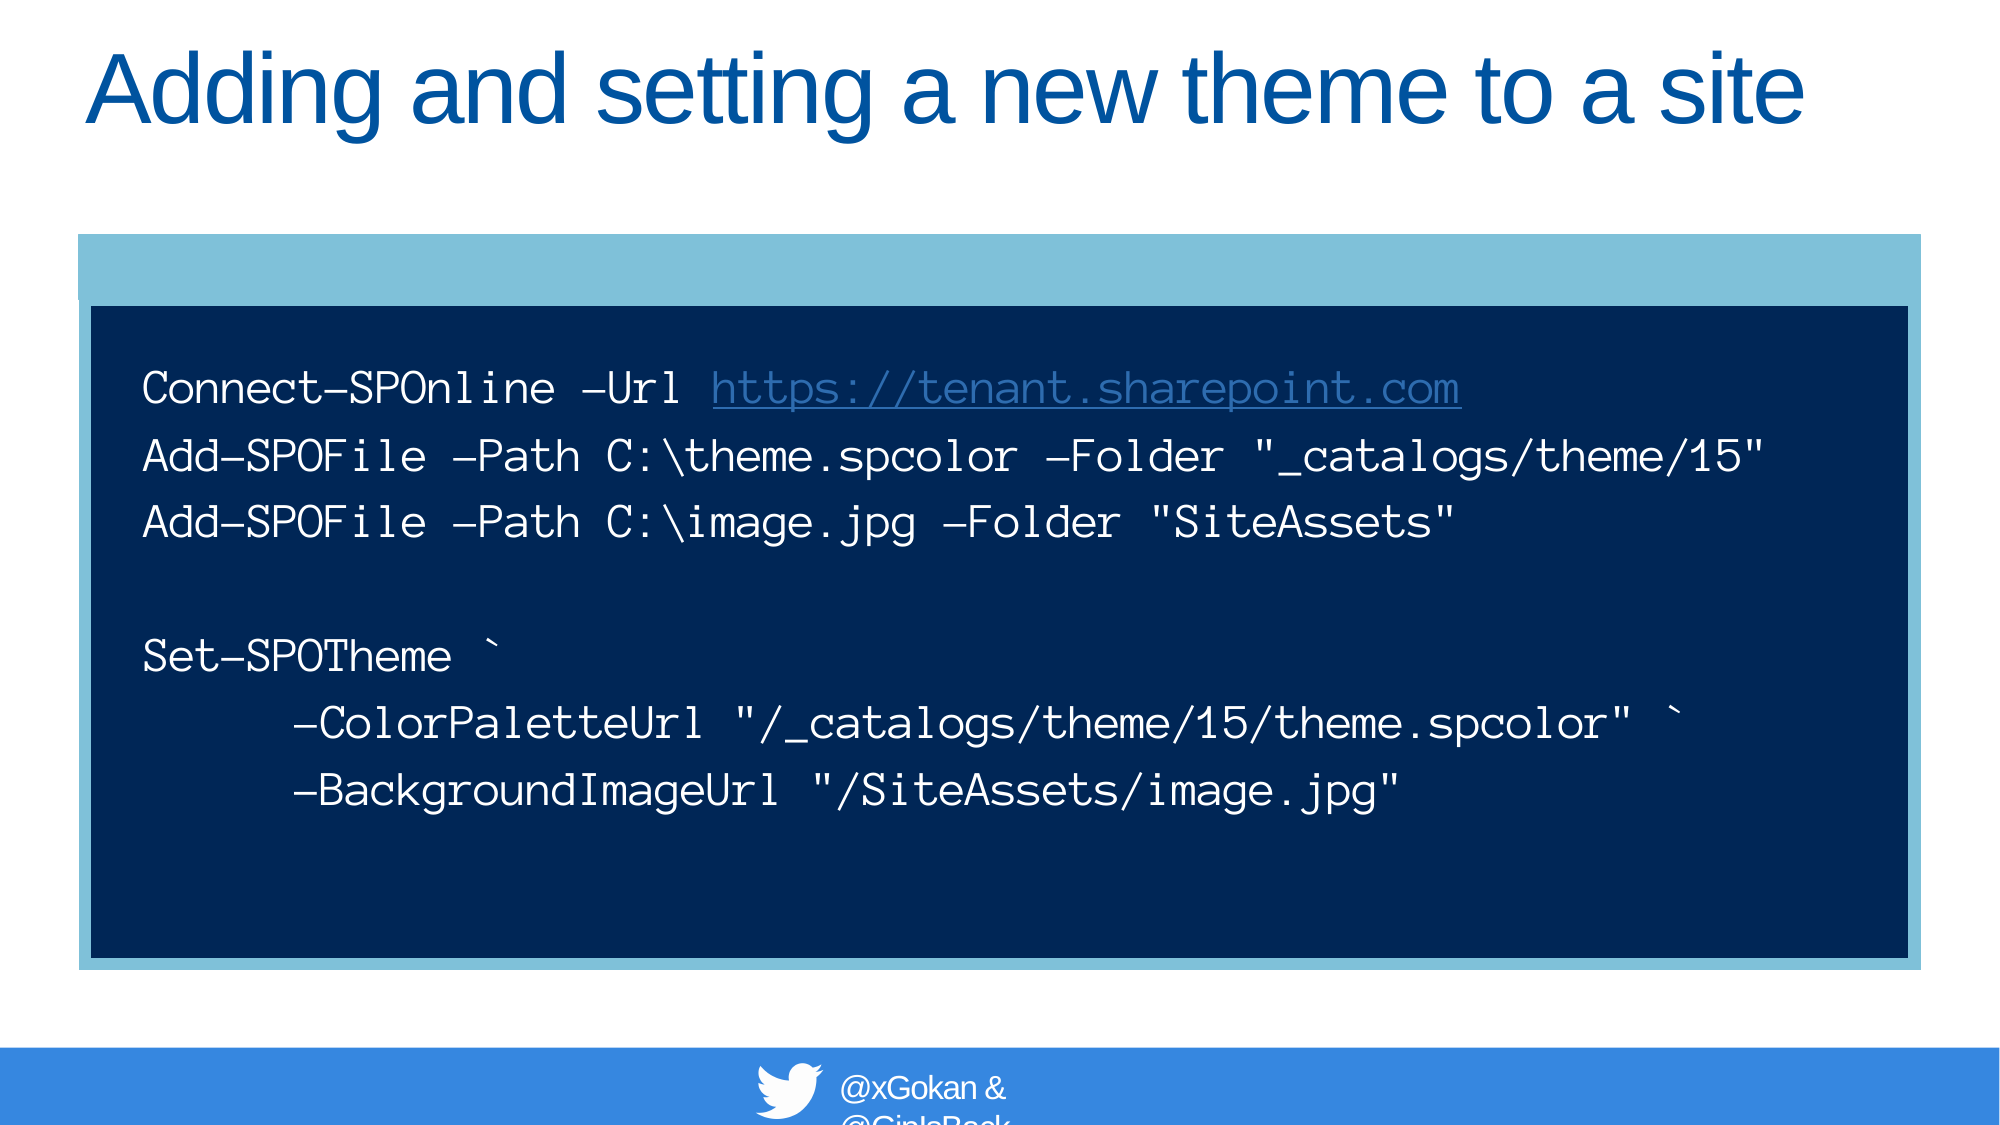

# Adding and setting a new theme to a site
Connect-SPOnline –Url https://tenant.sharepoint.com
Add-SPOFile –Path C:\theme.spcolor –Folder "_catalogs/theme/15"
Add-SPOFile –Path C:\image.jpg –Folder "SiteAssets"

Set-SPOTheme `
	–ColorPaletteUrl "/_catalogs/theme/15/theme.spcolor" `
	-BackgroundImageUrl "/SiteAssets/image.jpg"